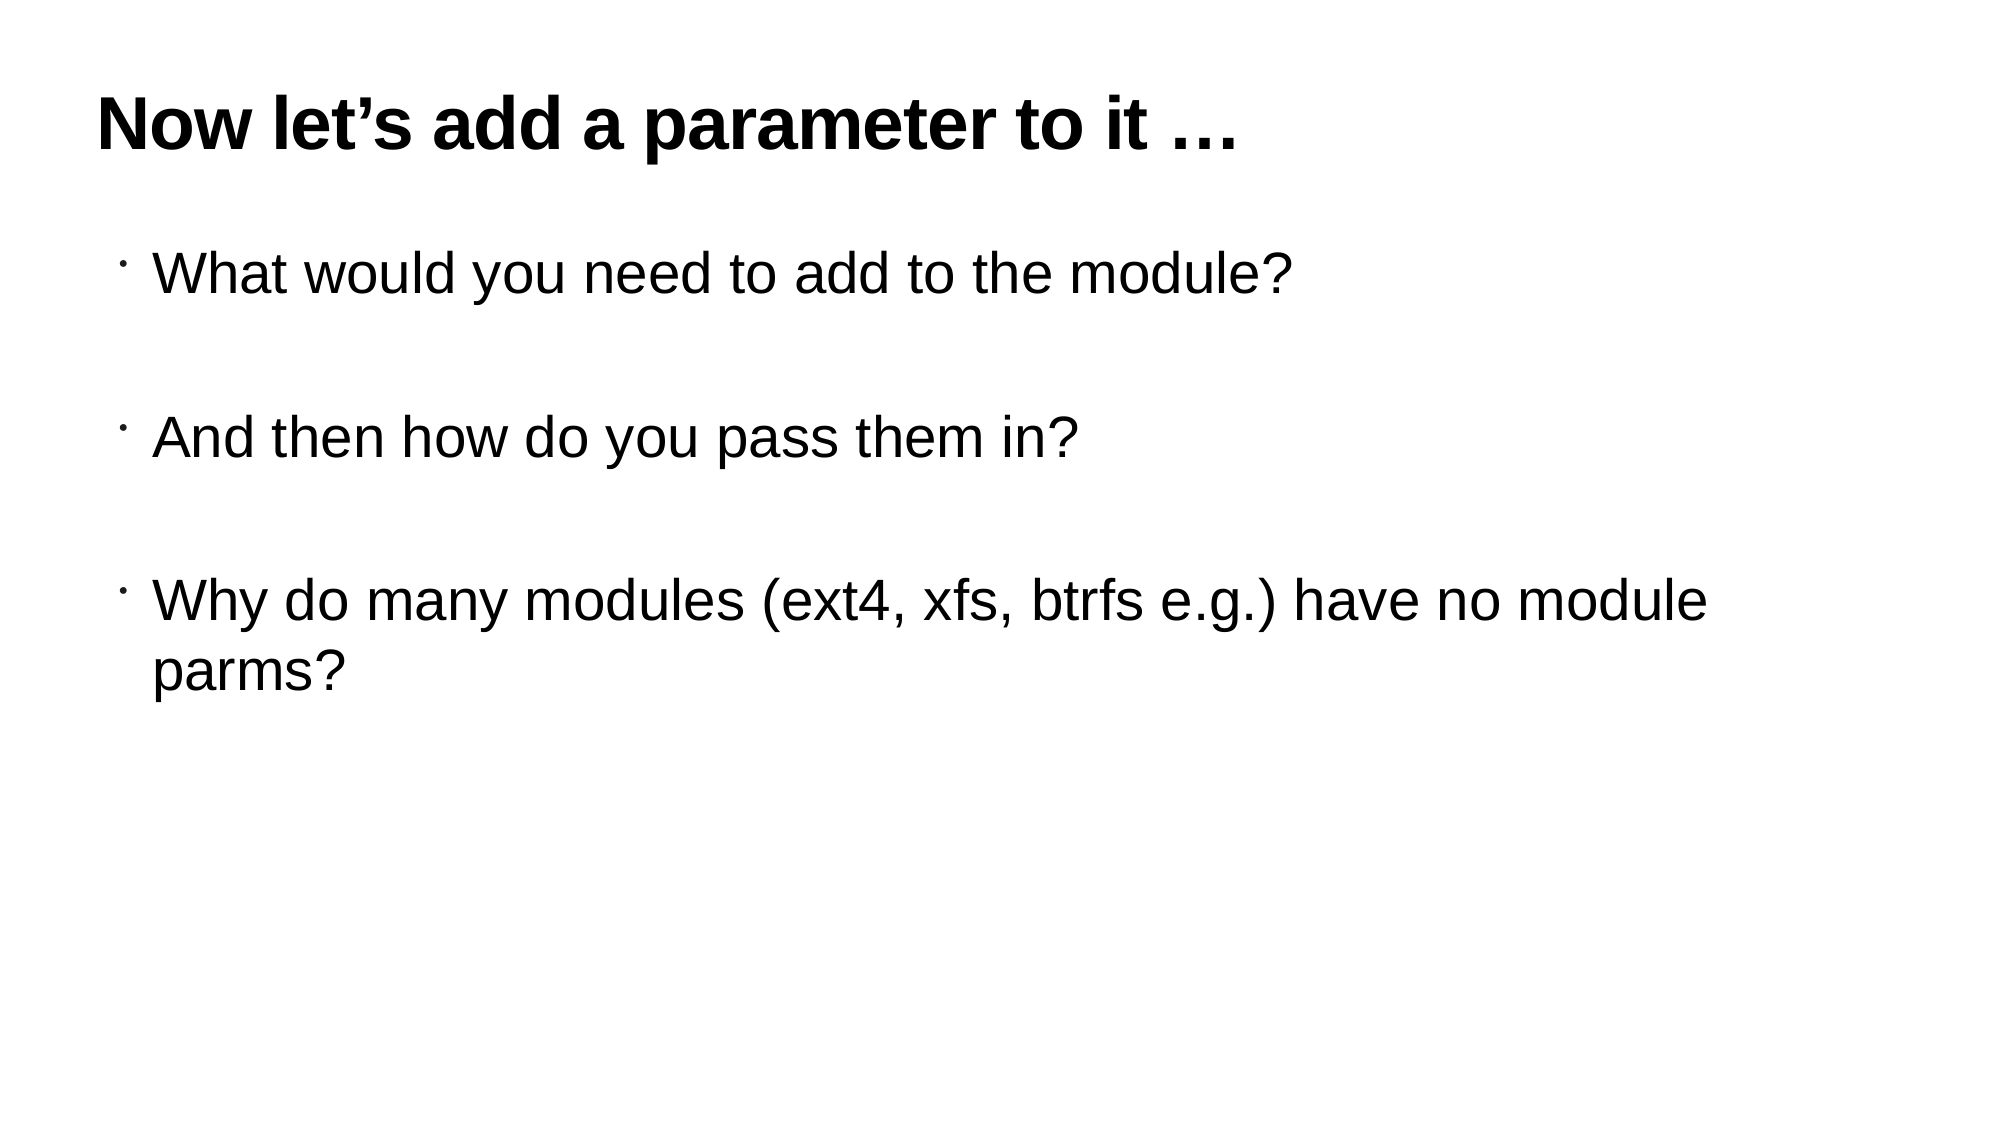

# Now let’s add a parameter to it …
What would you need to add to the module?

And then how do you pass them in?

Why do many modules (ext4, xfs, btrfs e.g.) have no module parms?